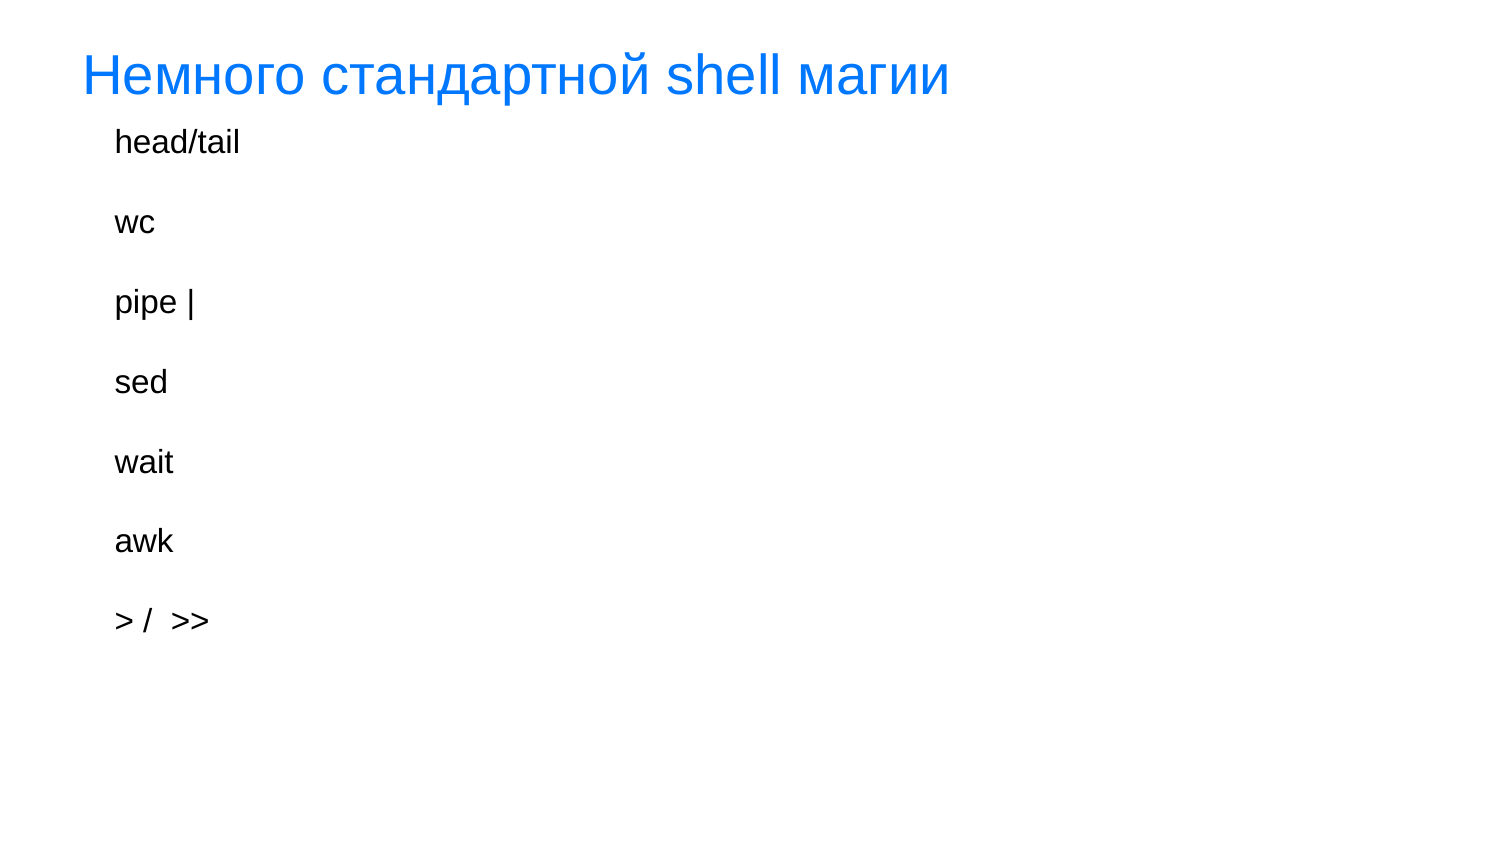

# Немного стандартной shell магии
head/tail

wc

pipe |

sed

wait

awk

> /  >>